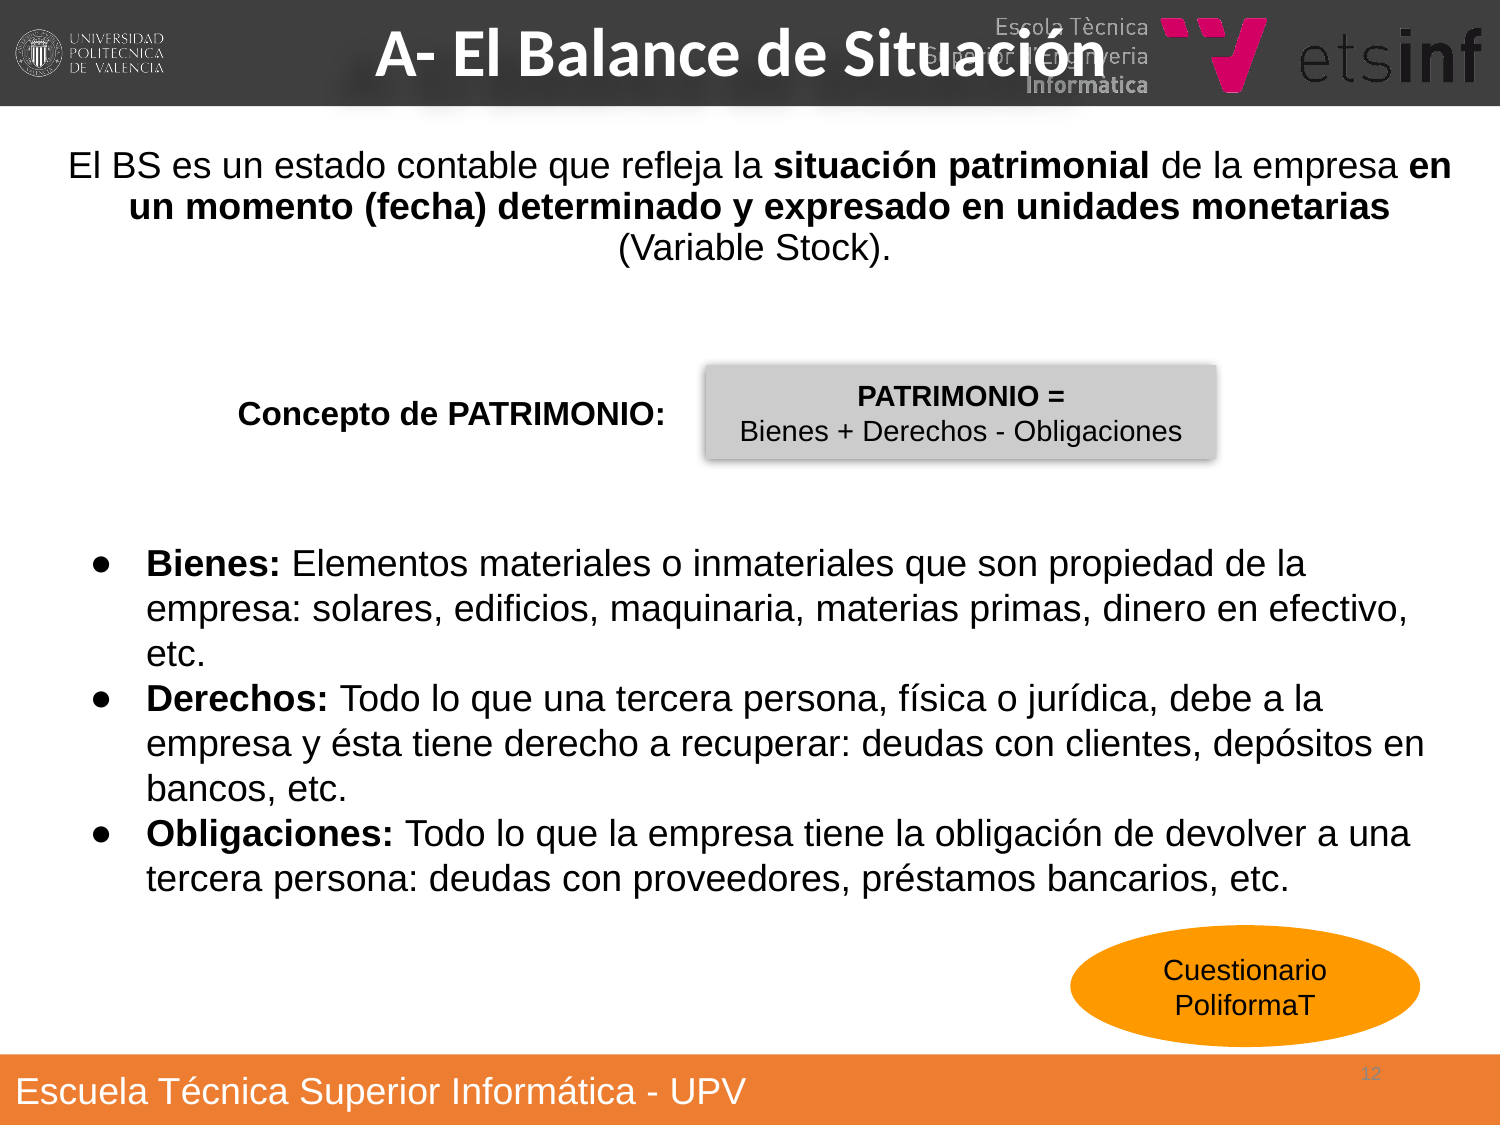

A- El Balance de Situación
El BS es un estado contable que refleja la situación patrimonial de la empresa en un momento (fecha) determinado y expresado en unidades monetarias (Variable Stock).
PATRIMONIO =
Bienes + Derechos - Obligaciones
Concepto de PATRIMONIO:
Bienes: Elementos materiales o inmateriales que son propiedad de la empresa: solares, edificios, maquinaria, materias primas, dinero en efectivo, etc.
Derechos: Todo lo que una tercera persona, física o jurídica, debe a la empresa y ésta tiene derecho a recuperar: deudas con clientes, depósitos en bancos, etc.
Obligaciones: Todo lo que la empresa tiene la obligación de devolver a una tercera persona: deudas con proveedores, préstamos bancarios, etc.
Cuestionario PoliformaT
12